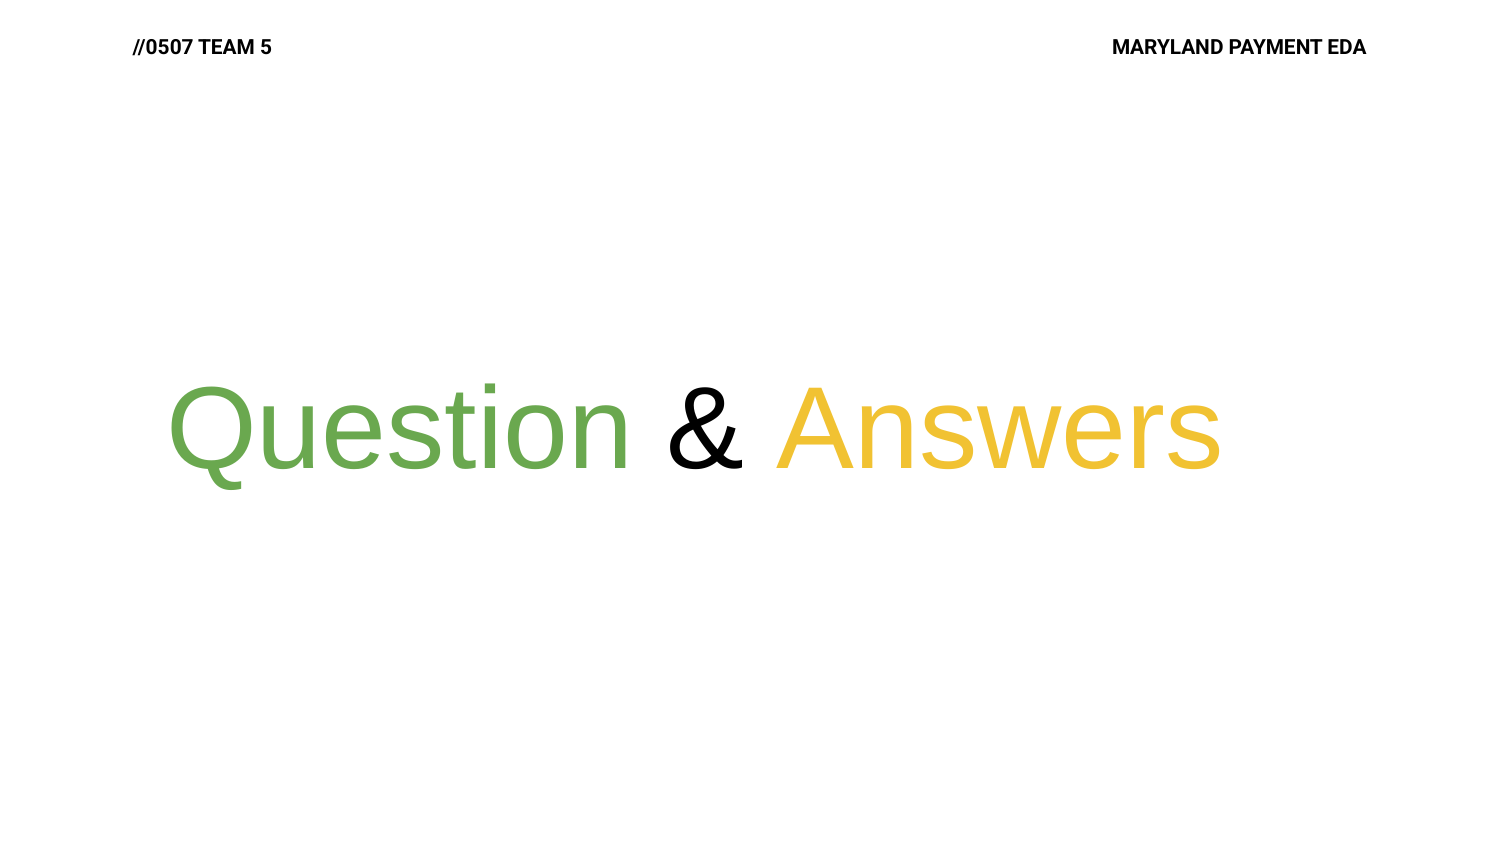

//0507 TEAM 5
MARYLAND PAYMENT EDA

# Question & Answers